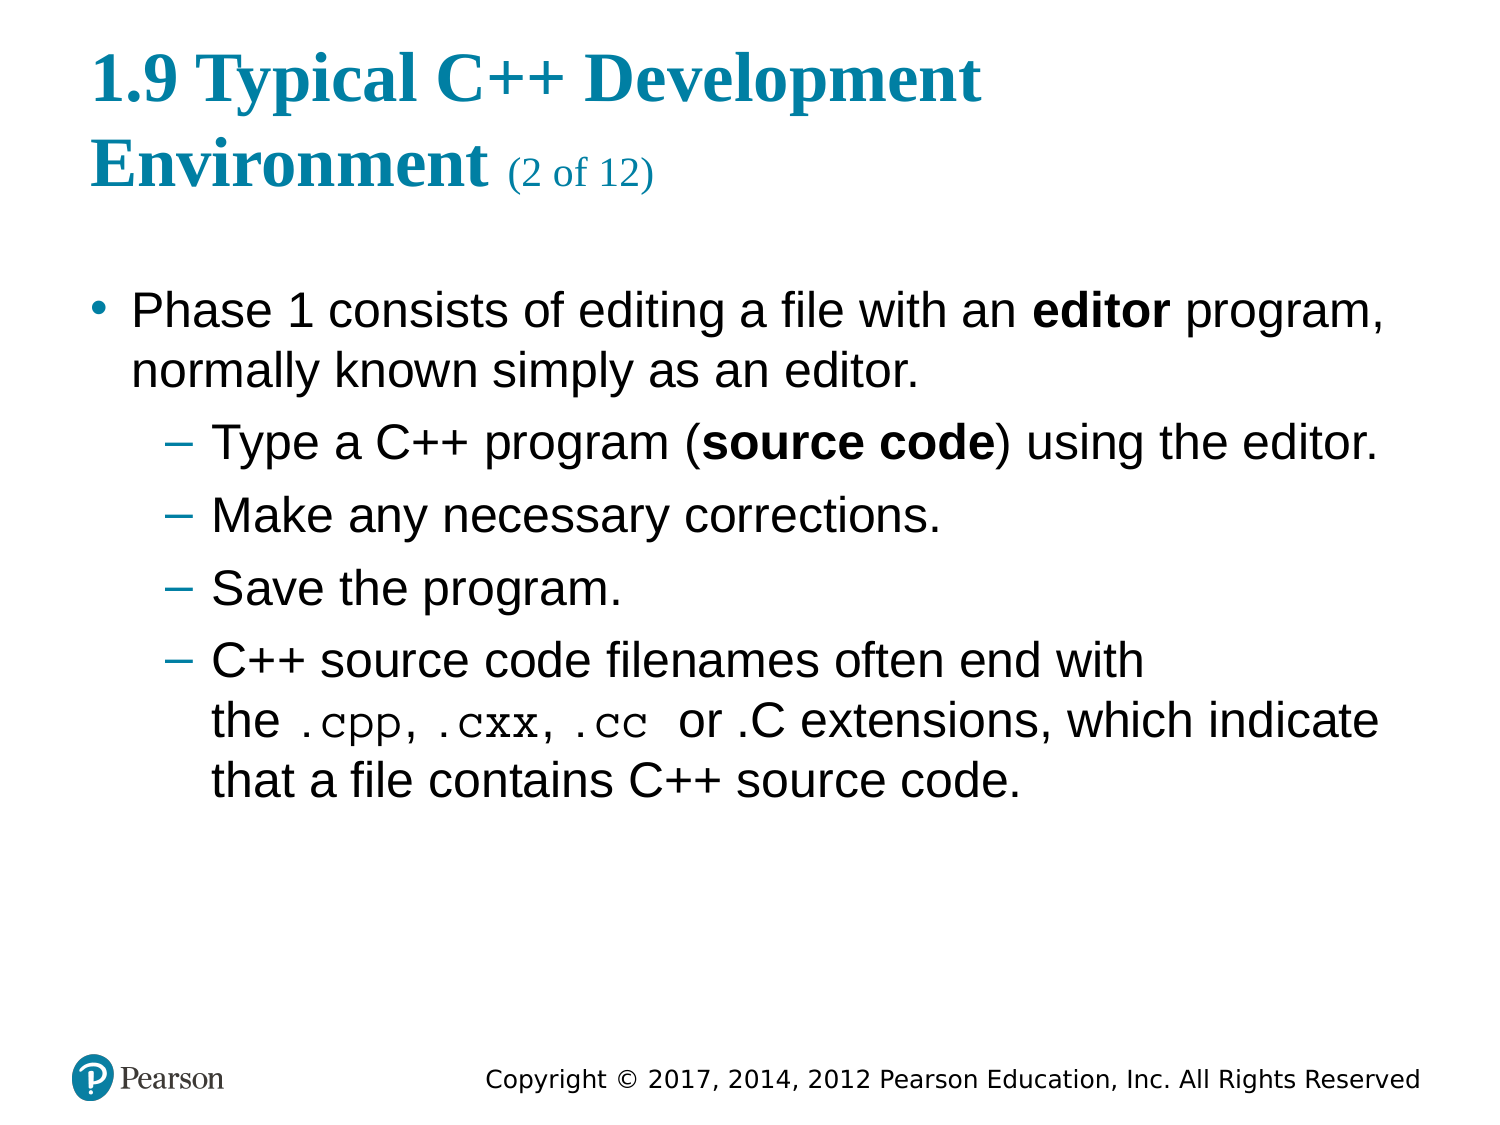

# 1.9 Typical C++ Development Environment (2 of 12)
Phase 1 consists of editing a file with an editor program, normally known simply as an editor.
Type a C++ program (source code) using the editor.
Make any necessary corrections.
Save the program.
C++ source code filenames often end with the .cpp, .cxx, .cc or .C extensions, which indicate that a file contains C++ source code.